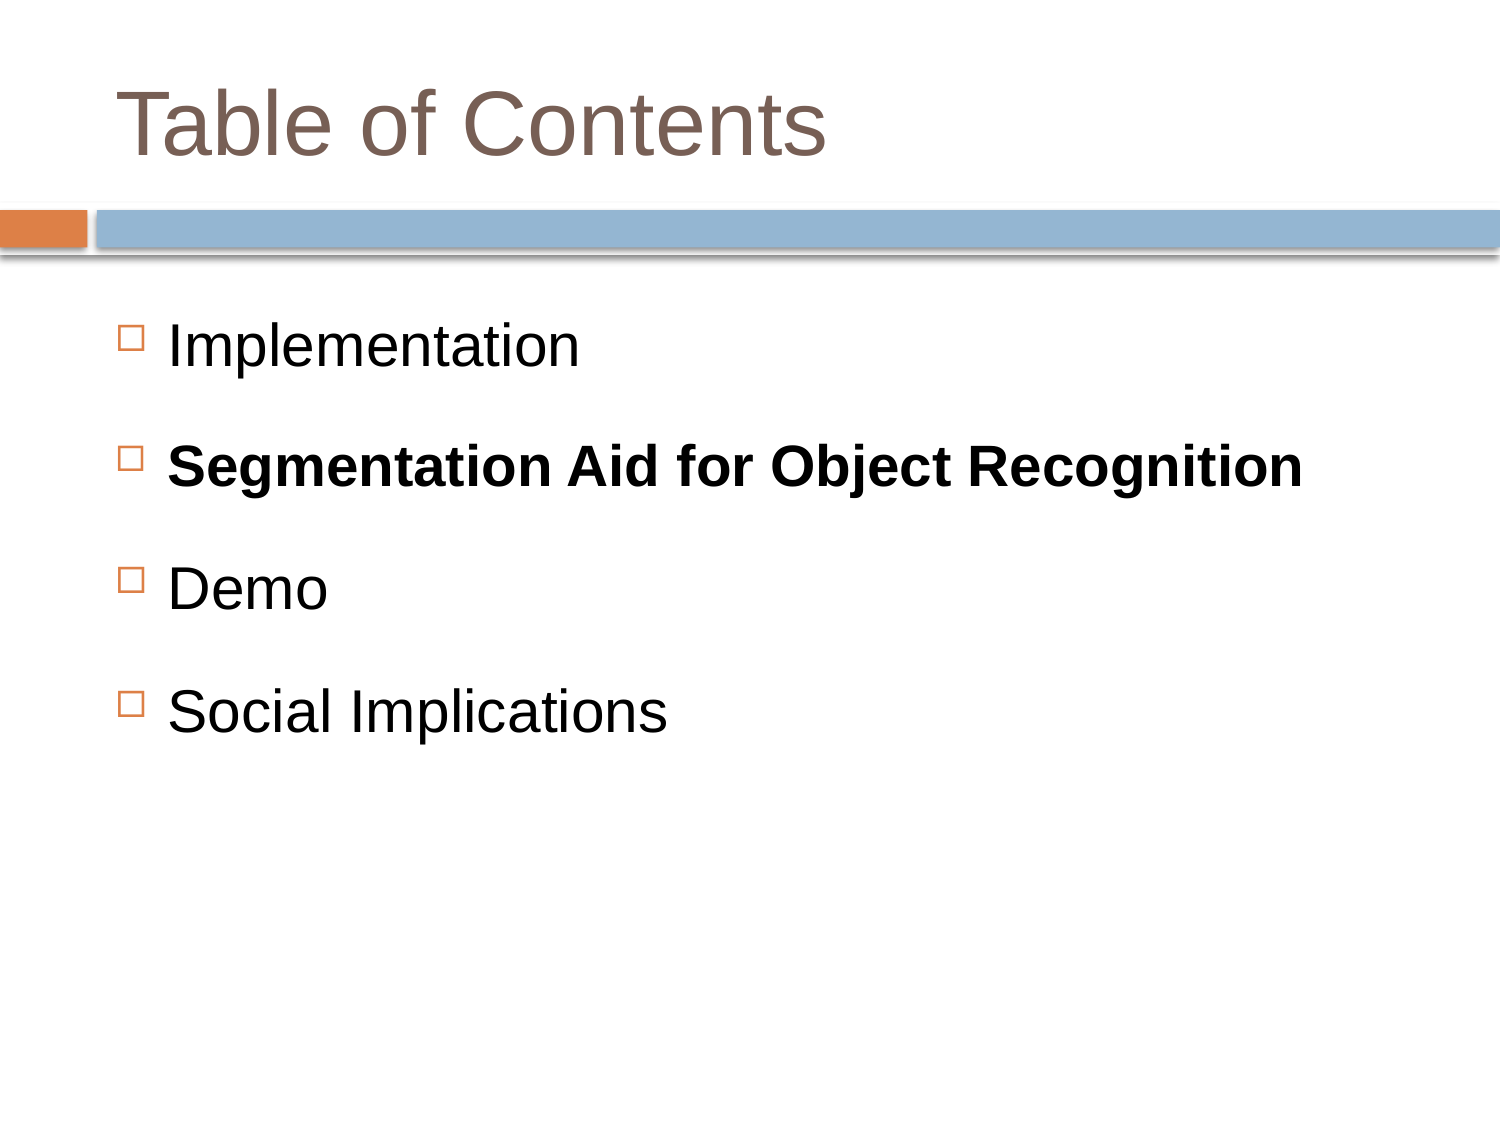

# Table of Contents
Implementation
Segmentation Aid for Object Recognition
Demo
Social Implications